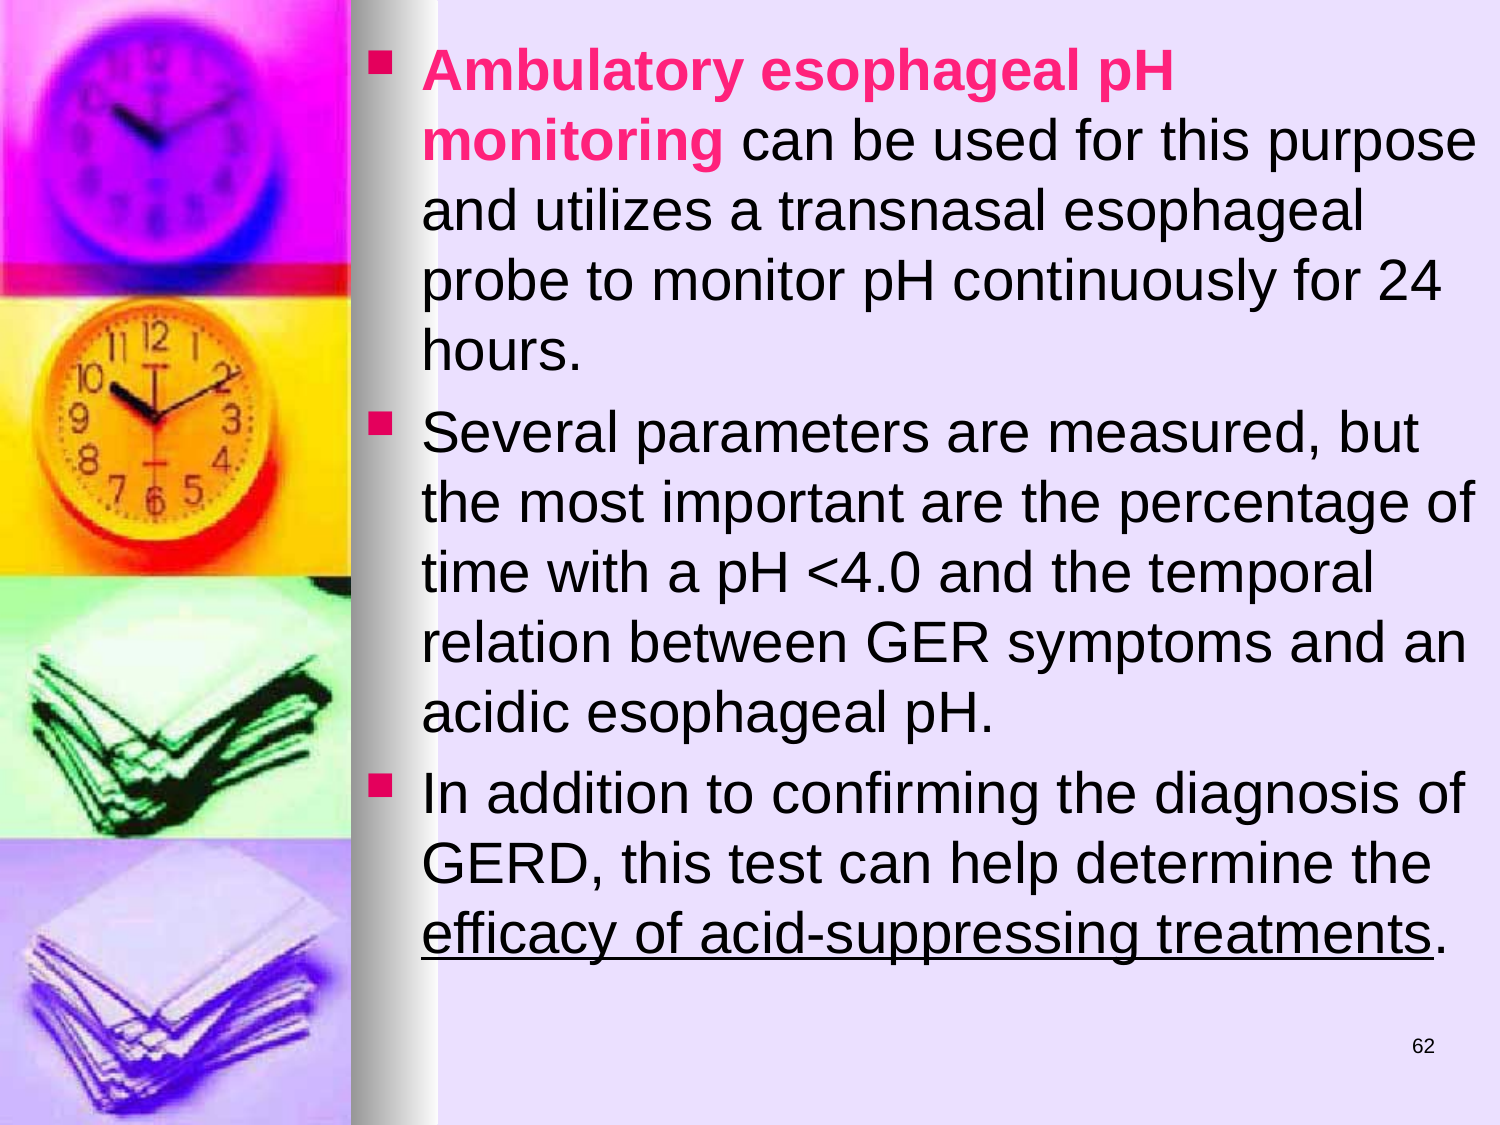

Ambulatory esophageal pH monitoring can be used for this purpose and utilizes a transnasal esophageal probe to monitor pH continuously for 24 hours.
Several parameters are measured, but the most important are the percentage of time with a pH <4.0 and the temporal relation between GER symptoms and an acidic esophageal pH.
In addition to confirming the diagnosis of GERD, this test can help determine the efficacy of acid-suppressing treatments.

62